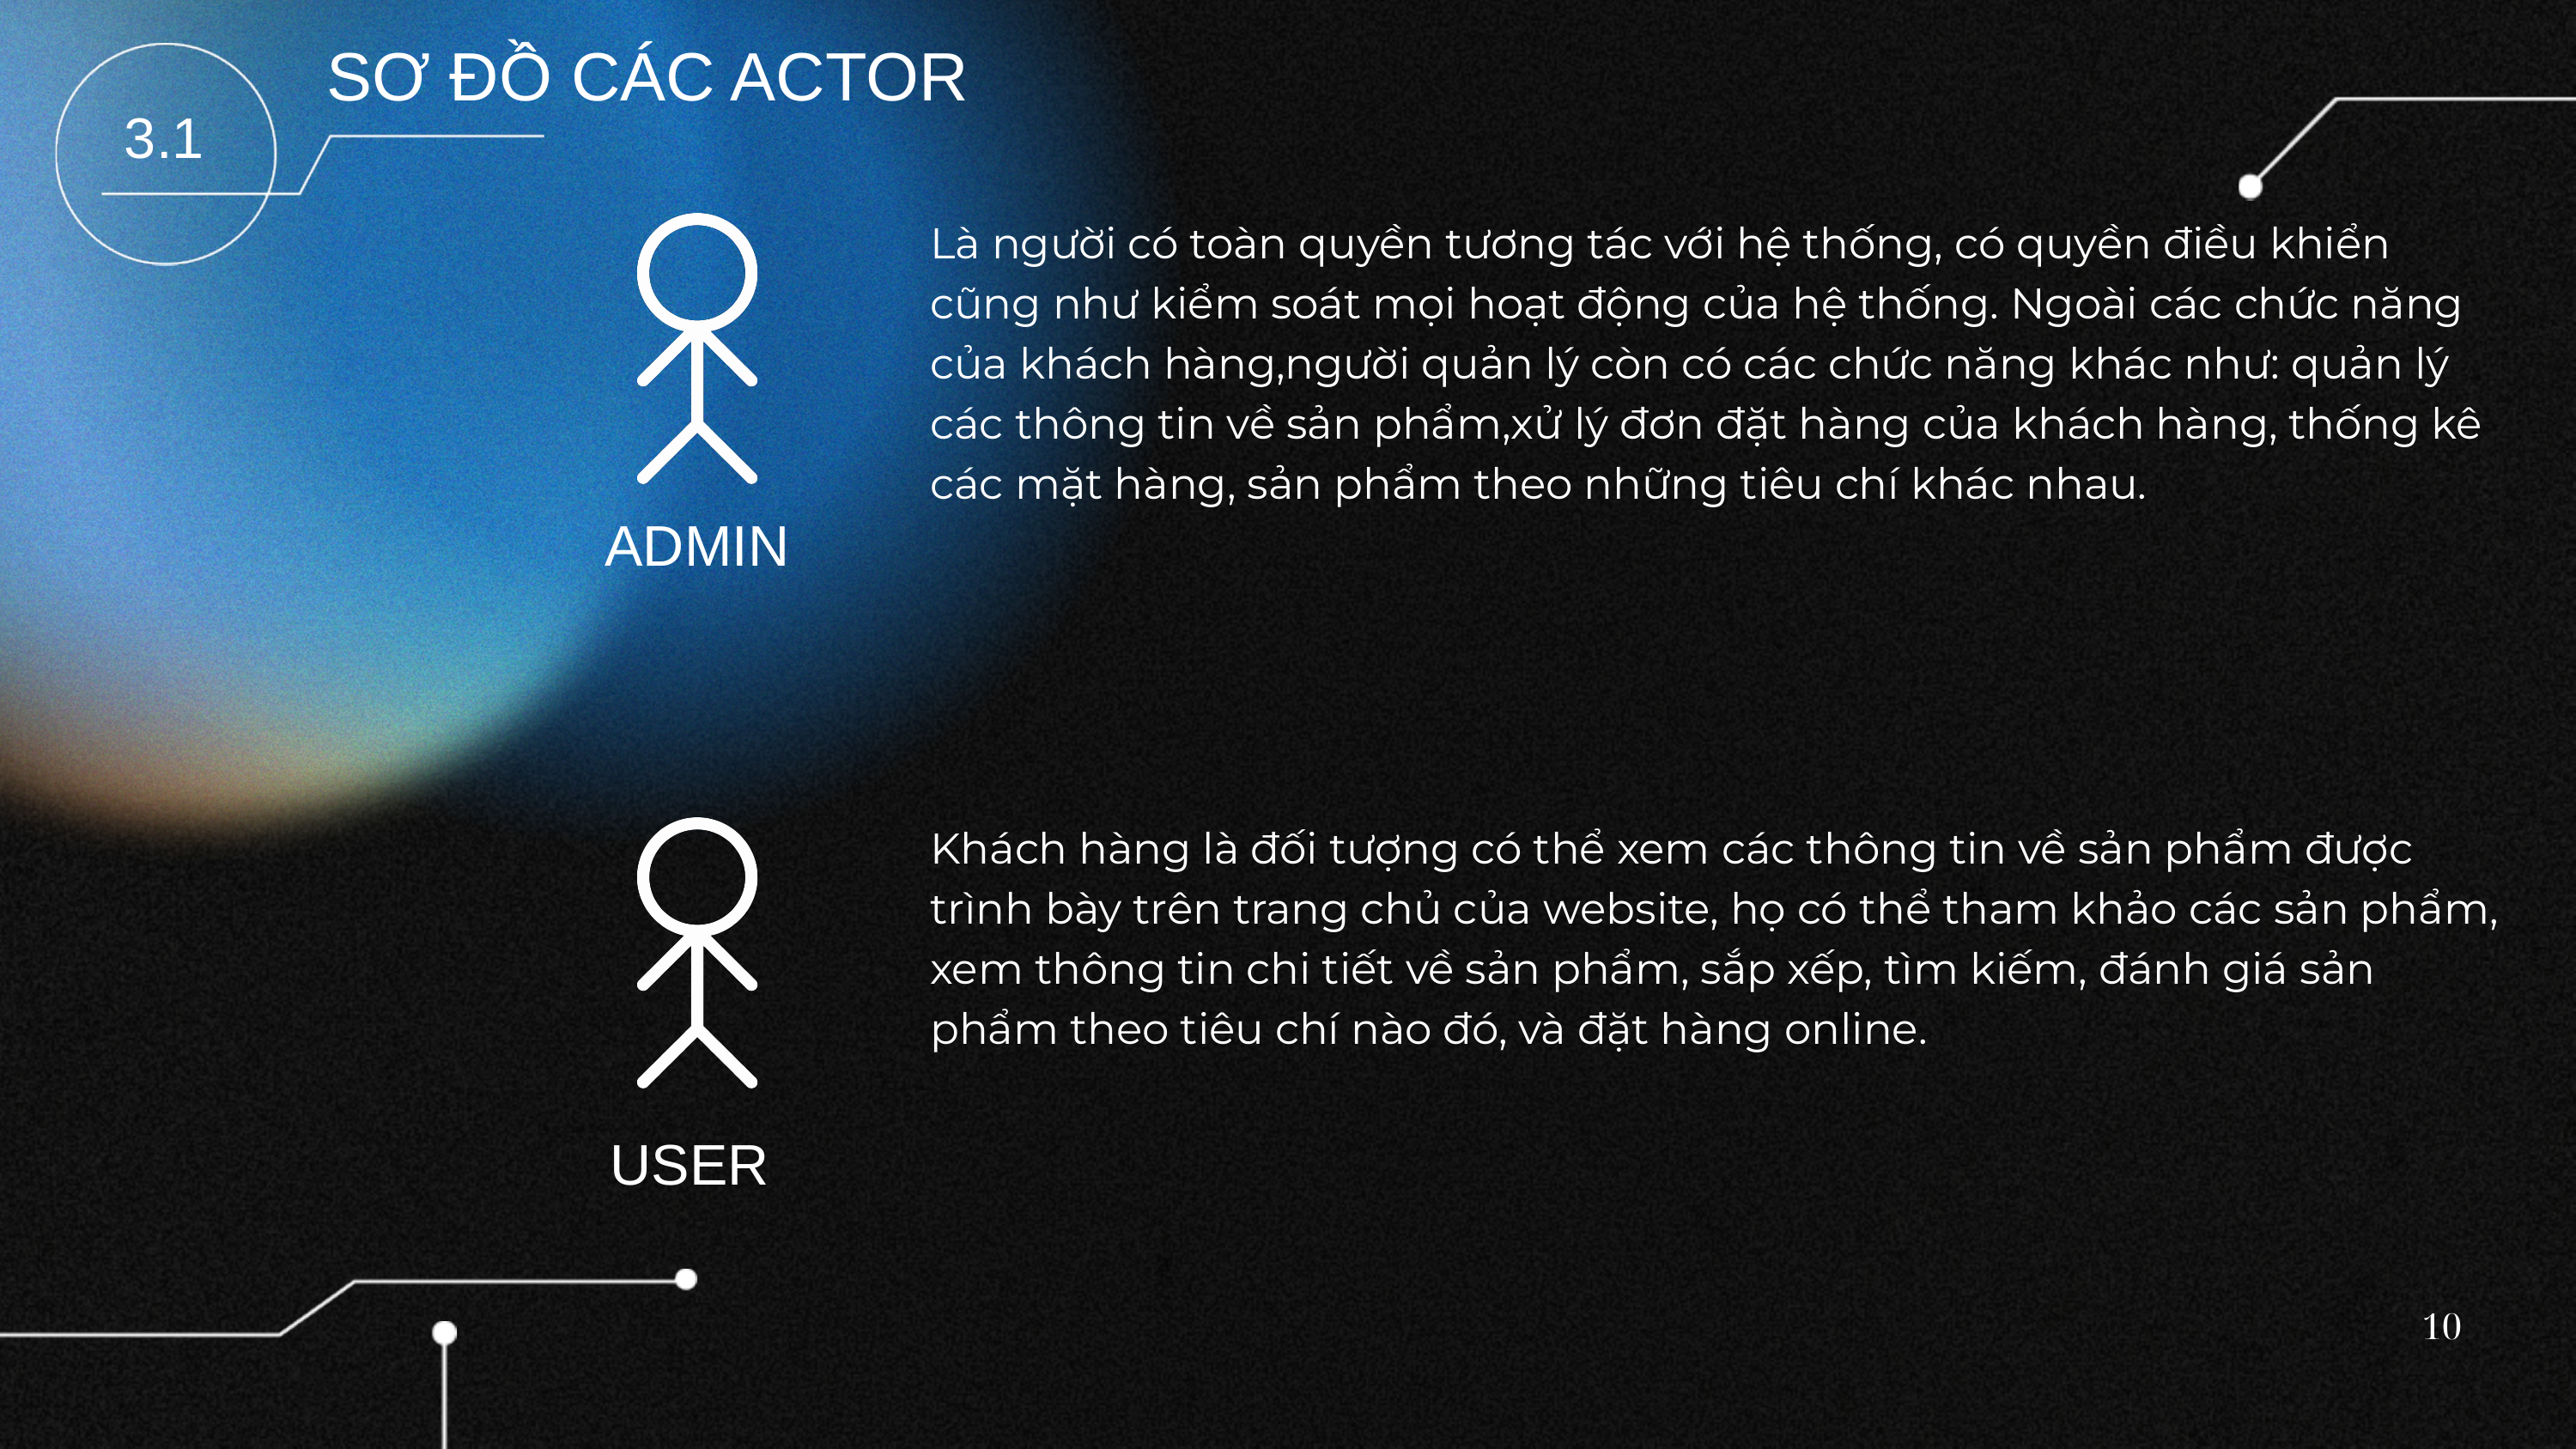

SƠ ĐỒ CÁC ACTOR

3.1
Là người có toàn quyền tương tác với hệ thống, có quyền điều khiển cũng như kiểm soát mọi hoạt động của hệ thống. Ngoài các chức năng của khách hàng,người quản lý còn có các chức năng khác như: quản lý các thông tin về sản phẩm,xử lý đơn đặt hàng của khách hàng, thống kê các mặt hàng, sản phẩm theo những tiêu chí khác nhau.

ADMIN
Khách hàng là đối tượng có thể xem các thông tin về sản phẩm được trình bày trên trang chủ của website, họ có thể tham khảo các sản phẩm, xem thông tin chi tiết về sản phẩm, sắp xếp, tìm kiếm, đánh giá sản phẩm theo tiêu chí nào đó, và đặt hàng online.

USER

10